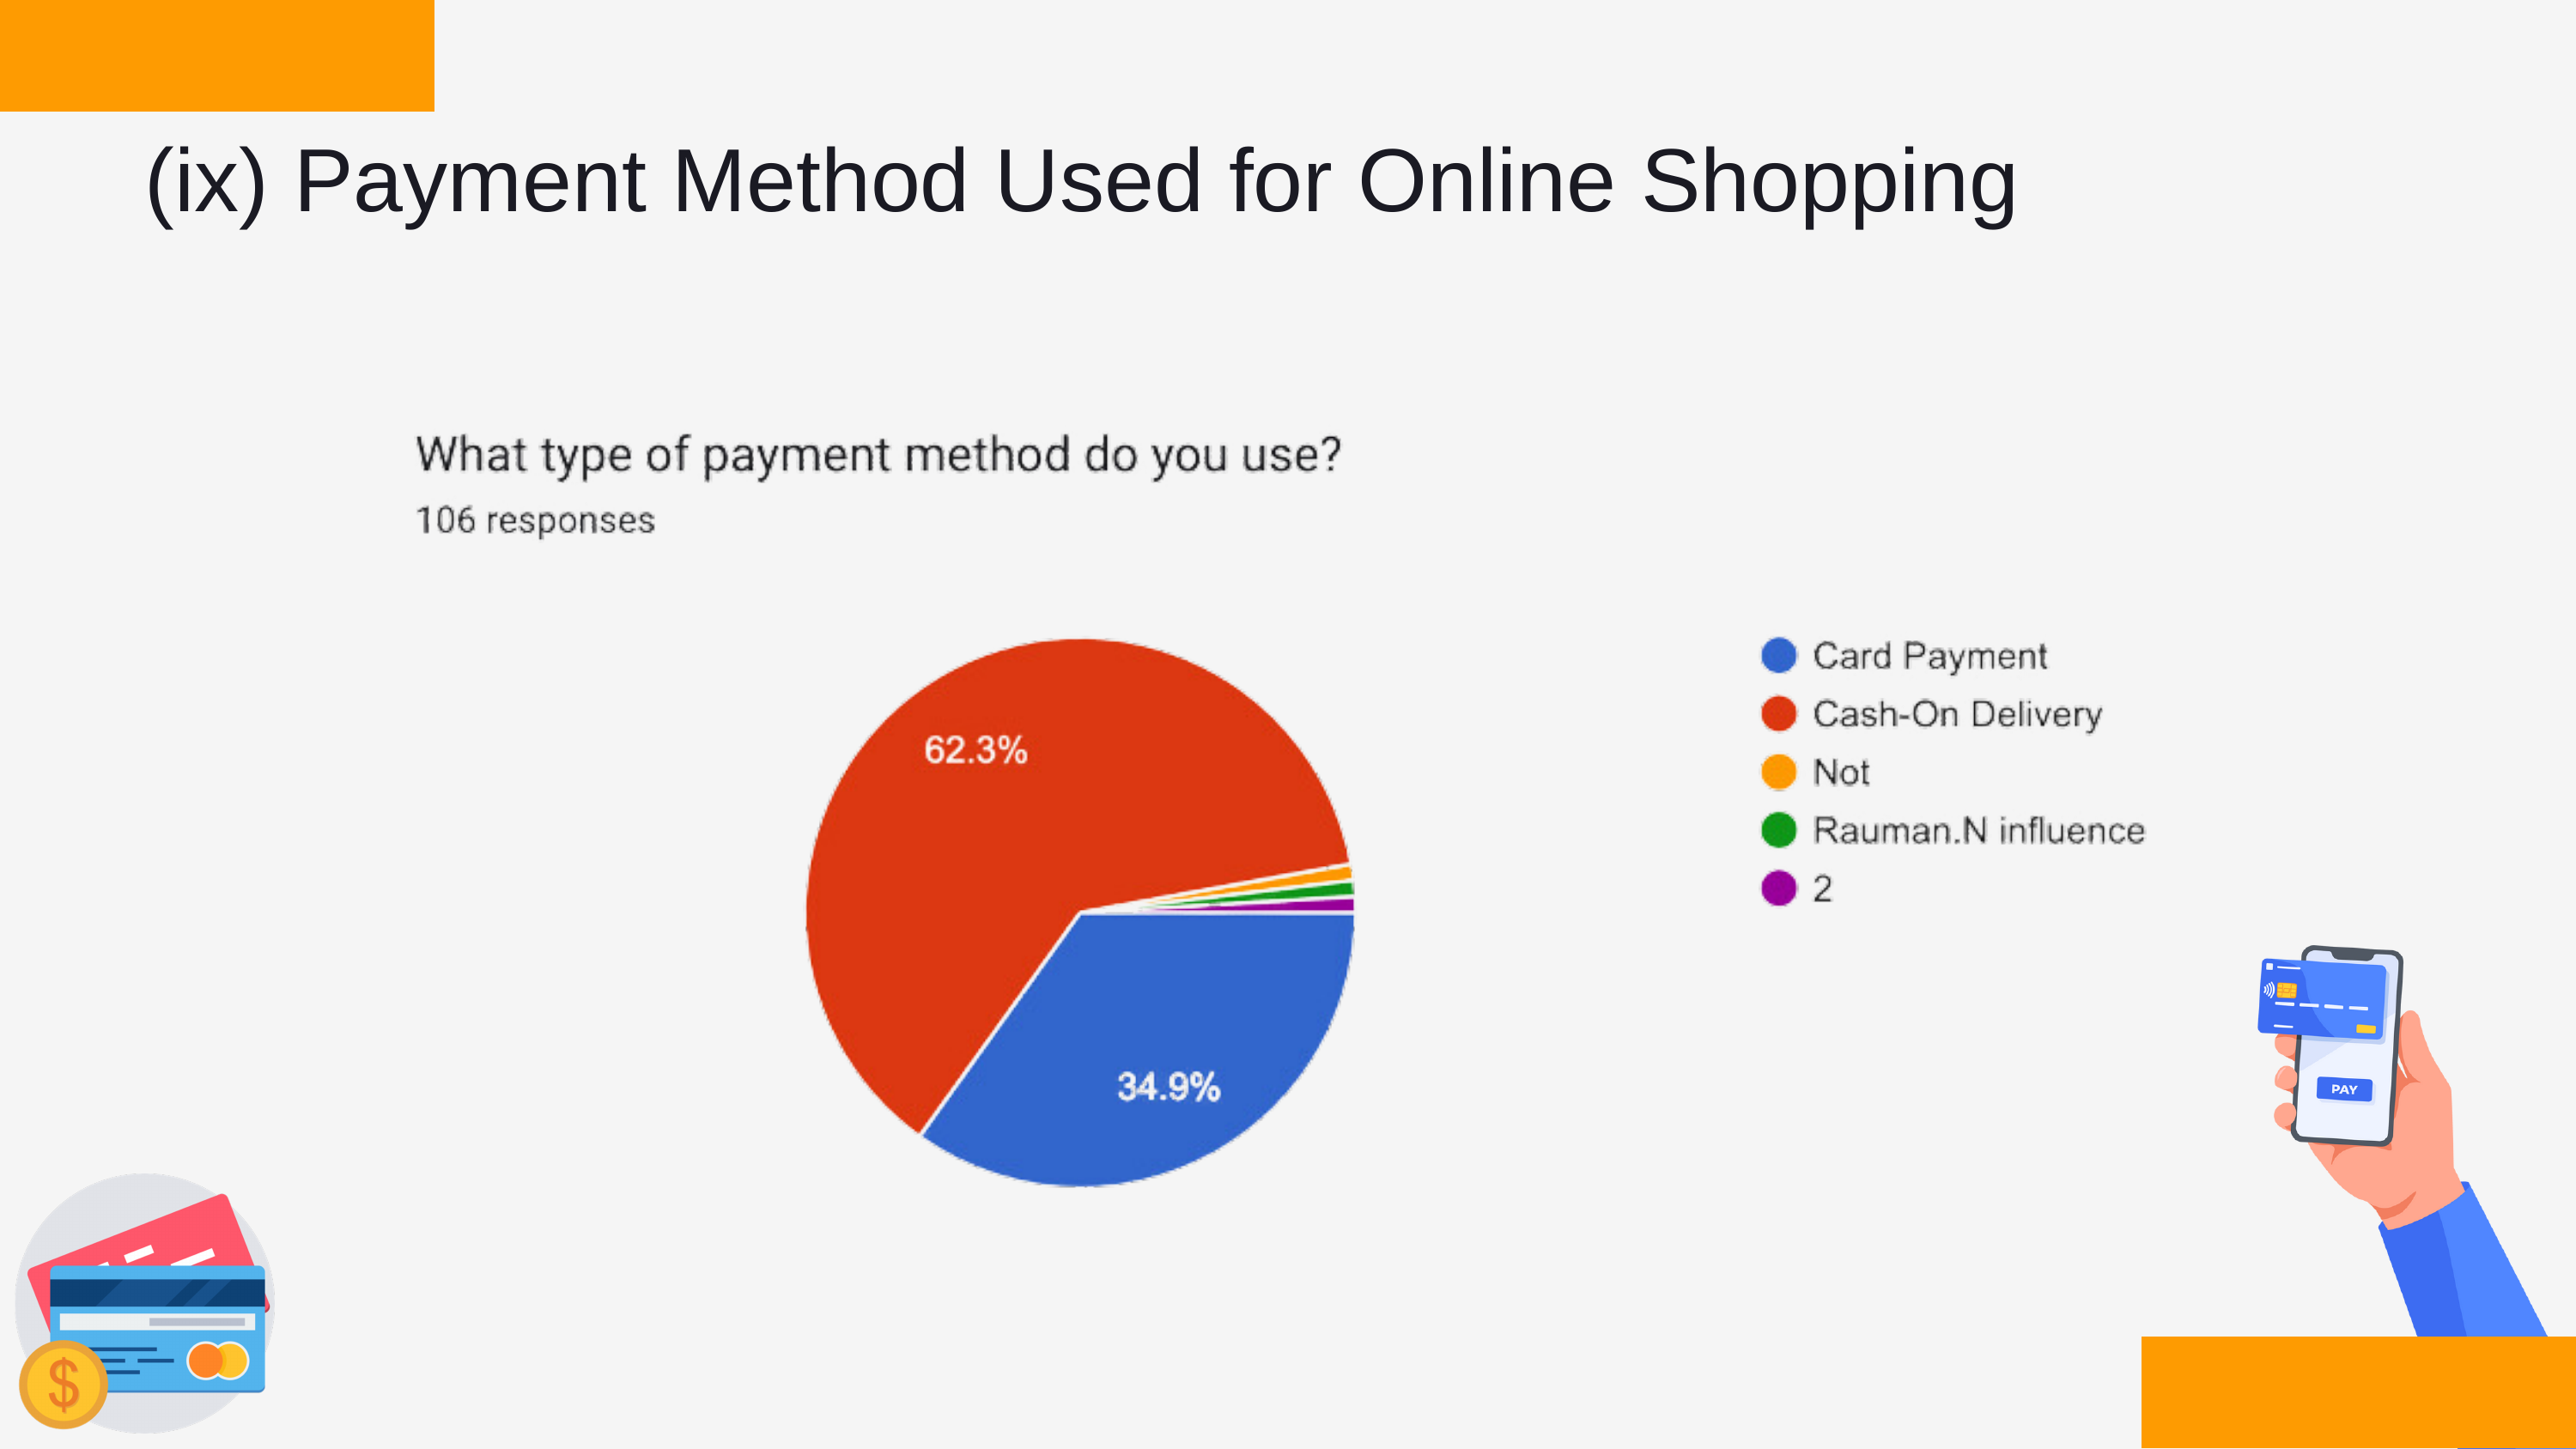

(ix) Payment Method Used for Online Shopping